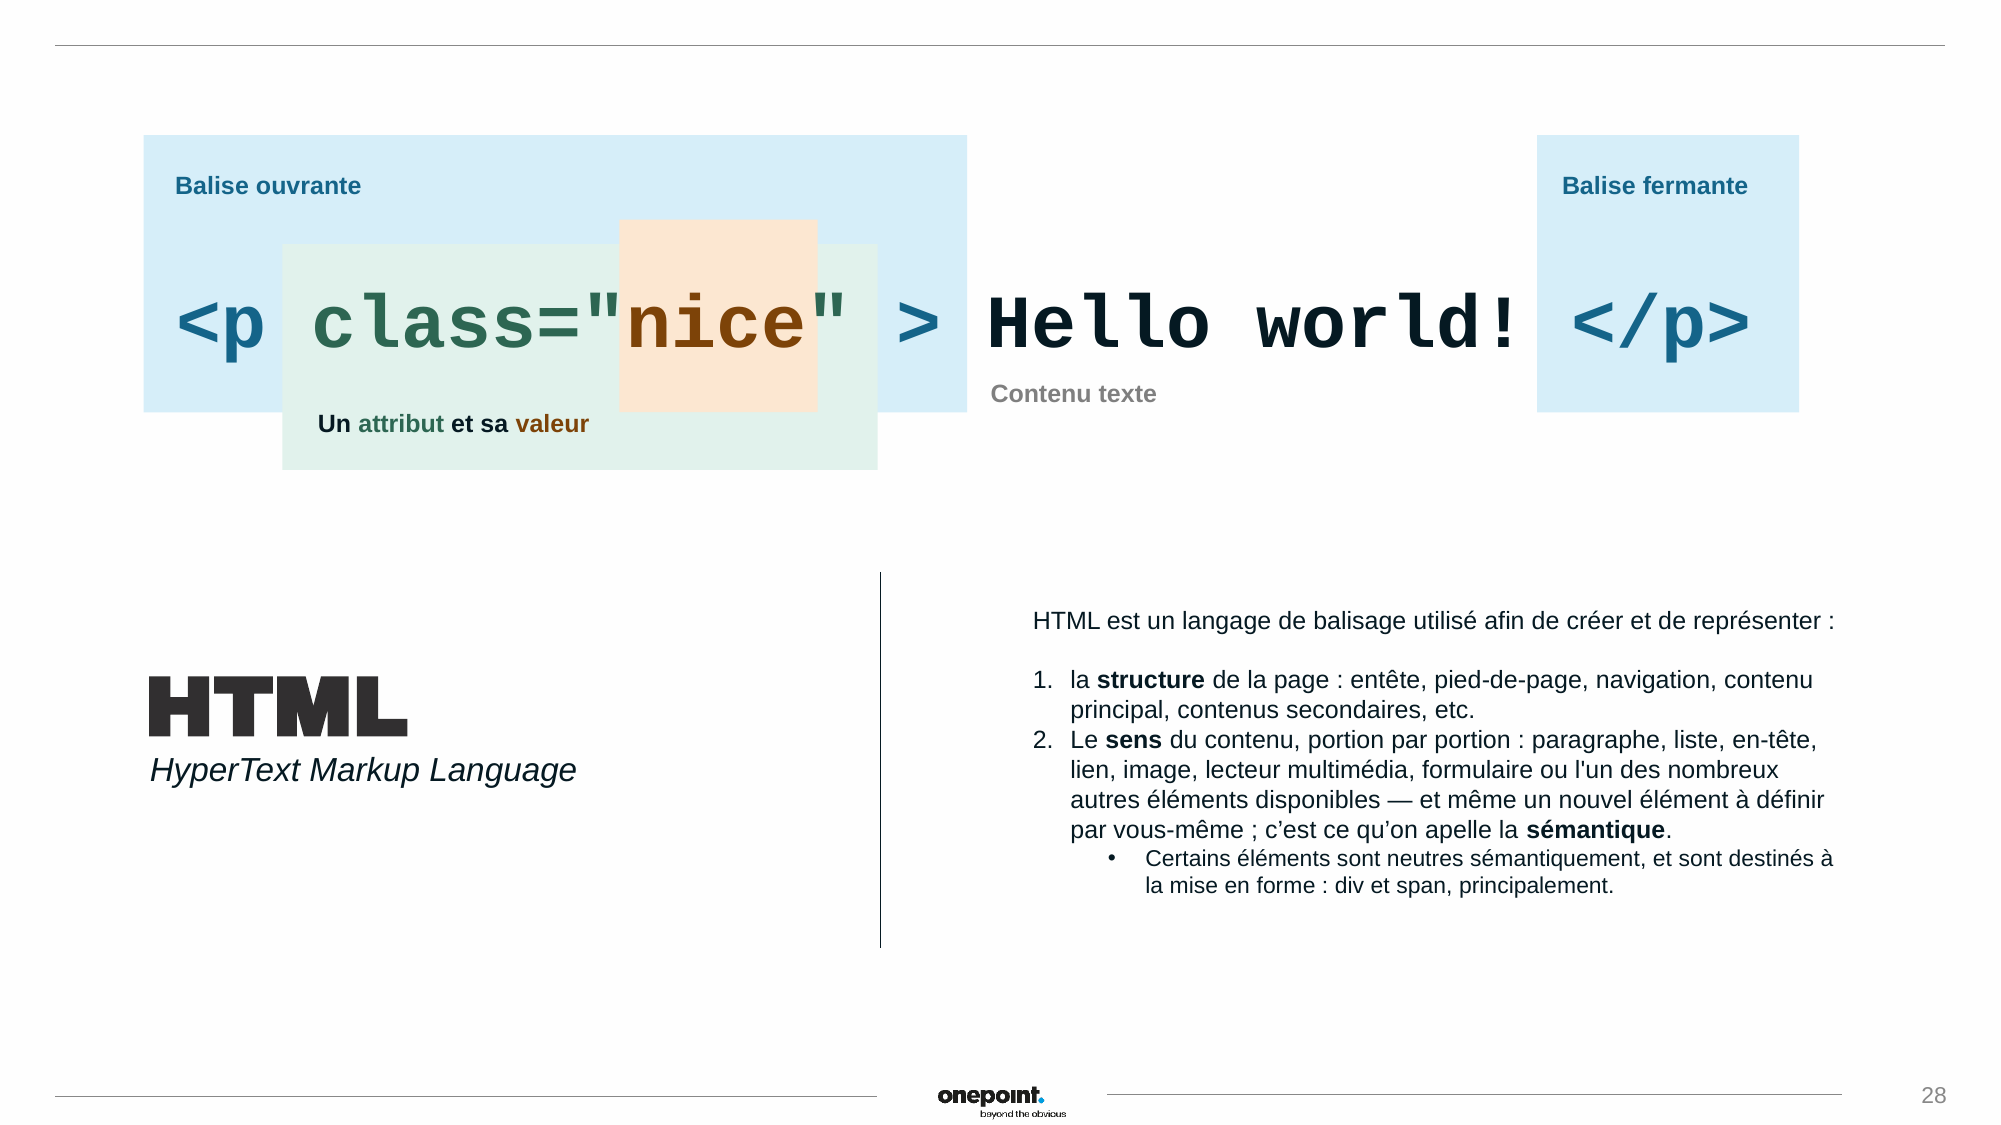

Balise ouvrante
Balise fermante

<p class="nice" > Hello world! </p>
Contenu texte
Un attribut et sa valeur
HTML est un langage de balisage utilisé afin de créer et de représenter :

la structure de la page : entête, pied-de-page, navigation, contenu principal, contenus secondaires, etc.
Le sens du contenu, portion par portion : paragraphe, liste, en-tête, lien, image, lecteur multimédia, formulaire ou l'un des nombreux autres éléments disponibles — et même un nouvel élément à définir par vous-même ; c’est ce qu’on apelle la sémantique.
Certains éléments sont neutres sémantiquement, et sont destinés à la mise en forme : div et span, principalement.

HTML
HyperText Markup Language